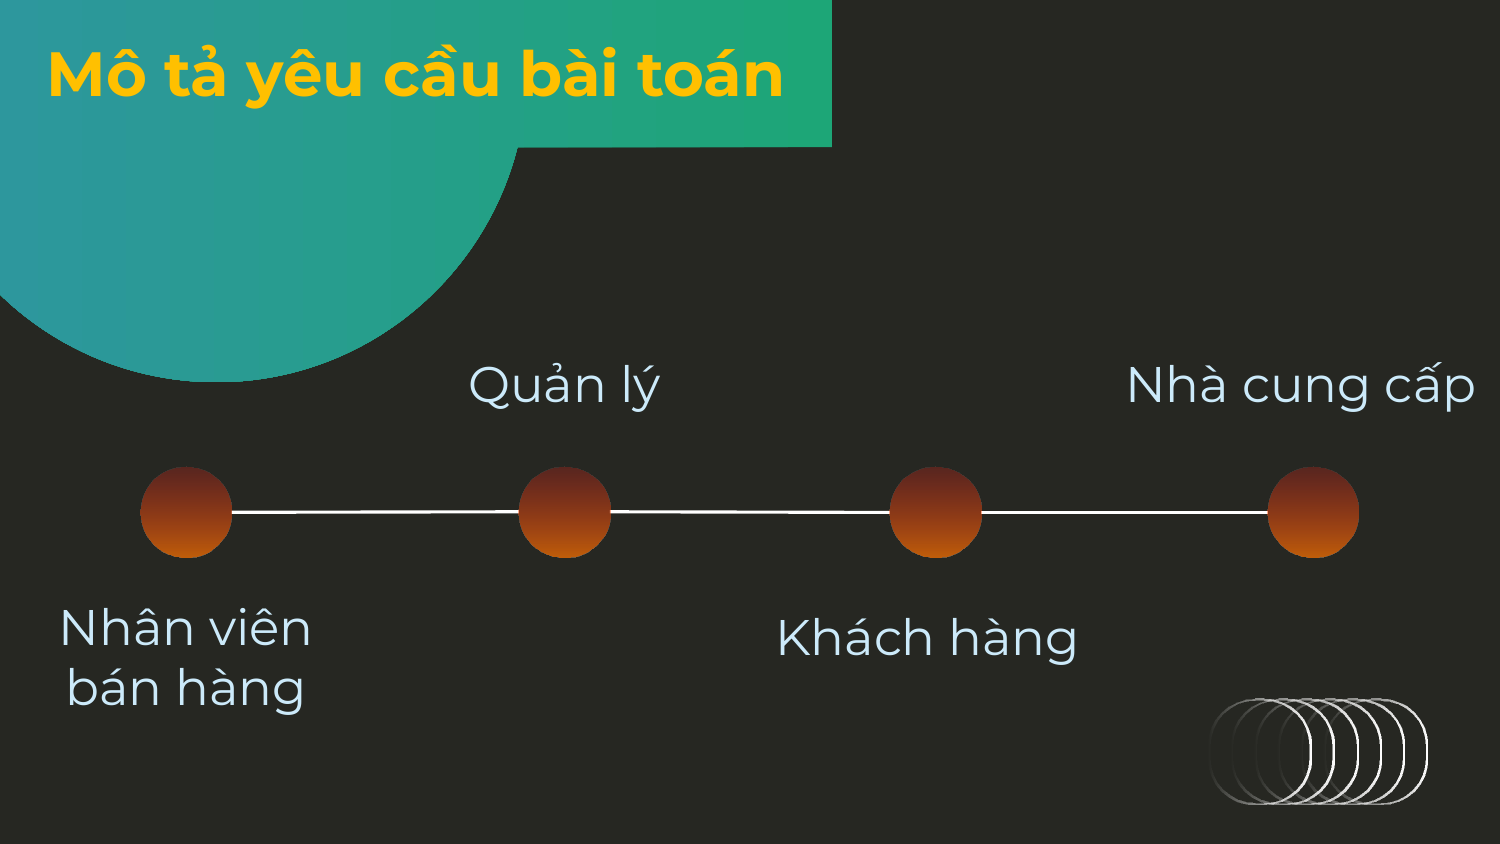

# Mô tả yêu cầu bài toán

Quản lý
Nhà cung cấp

Nhân viên bán hàng
Khách hàng